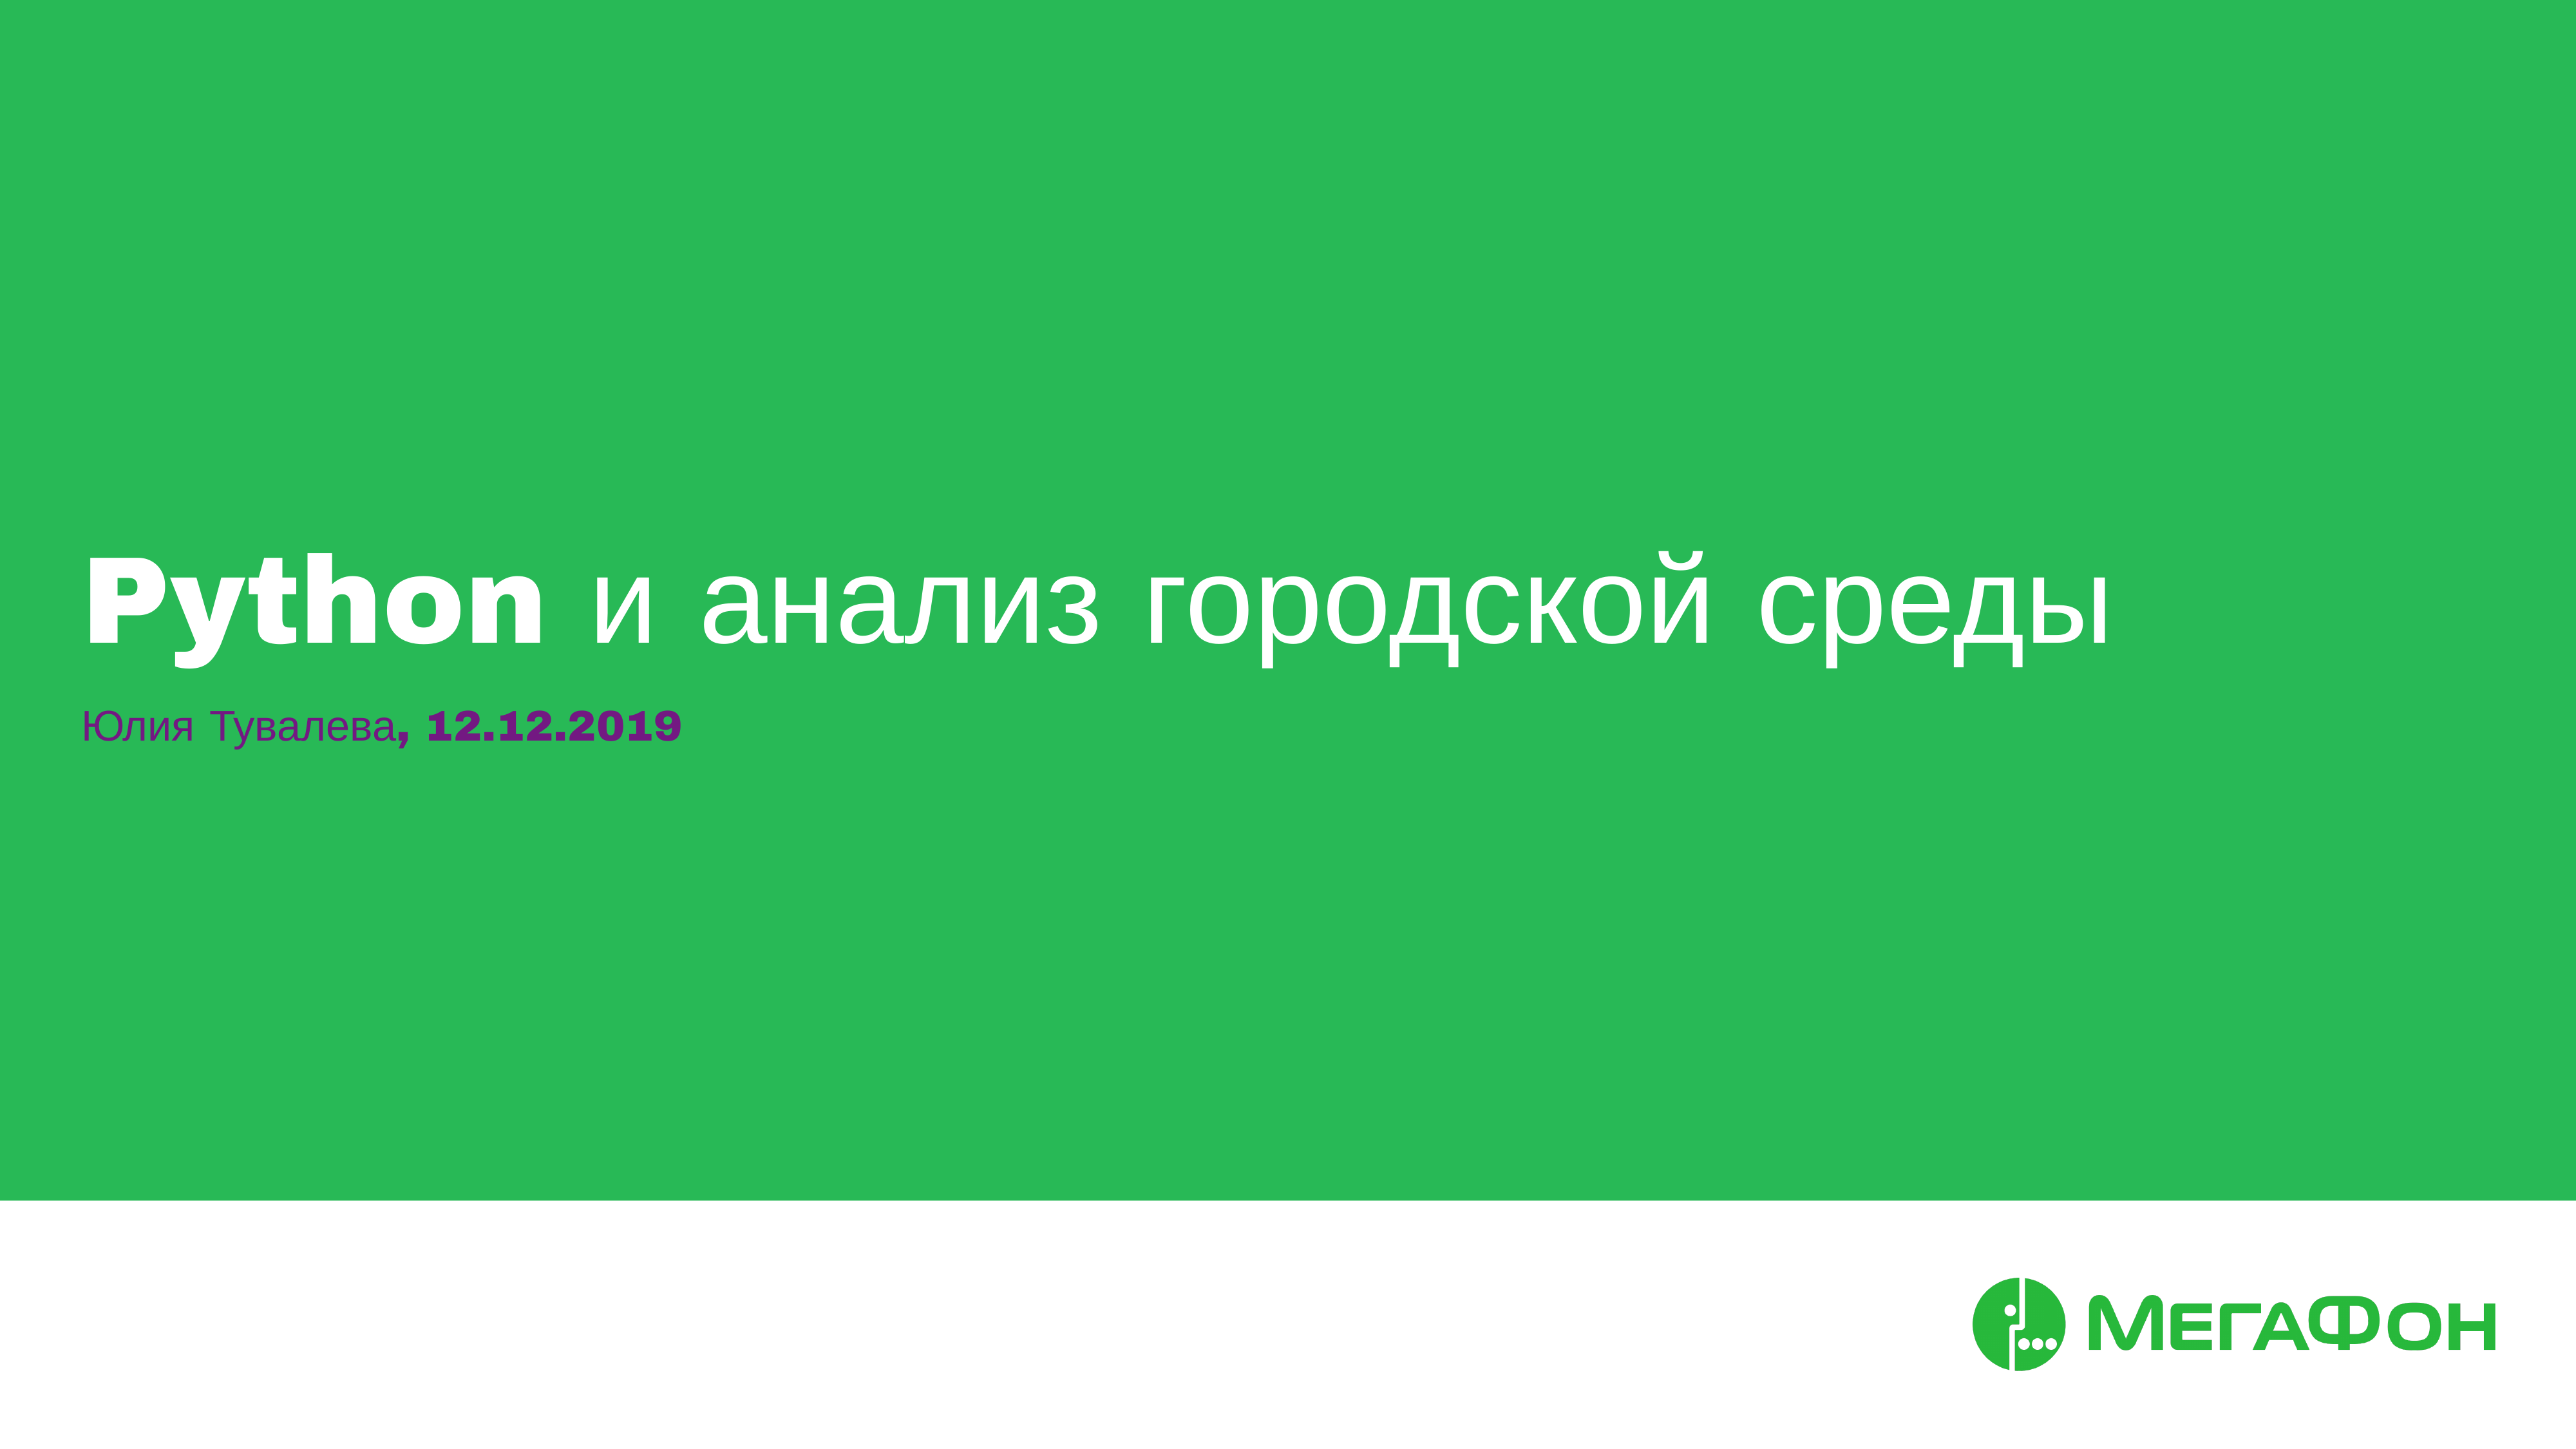

# Python и анализ городской среды
Юлия Тувалева, 12.12.2019